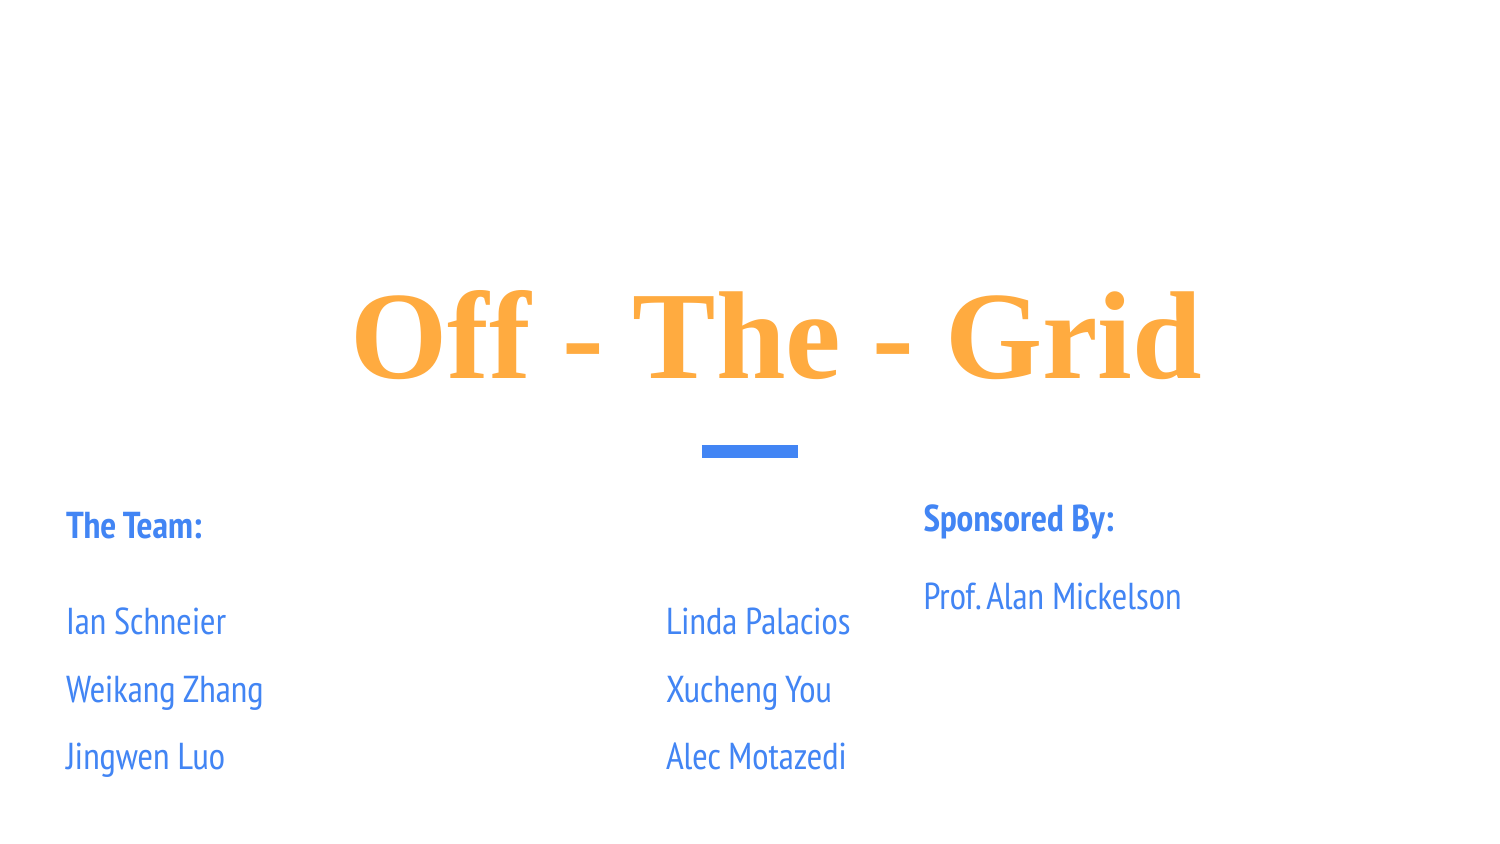

# Off - The - Grid
The Team:

Ian Schneier			Linda Palacios
Weikang Zhang			Xucheng You
Jingwen Luo			Alec Motazedi
Sponsored By:
Prof. Alan Mickelson